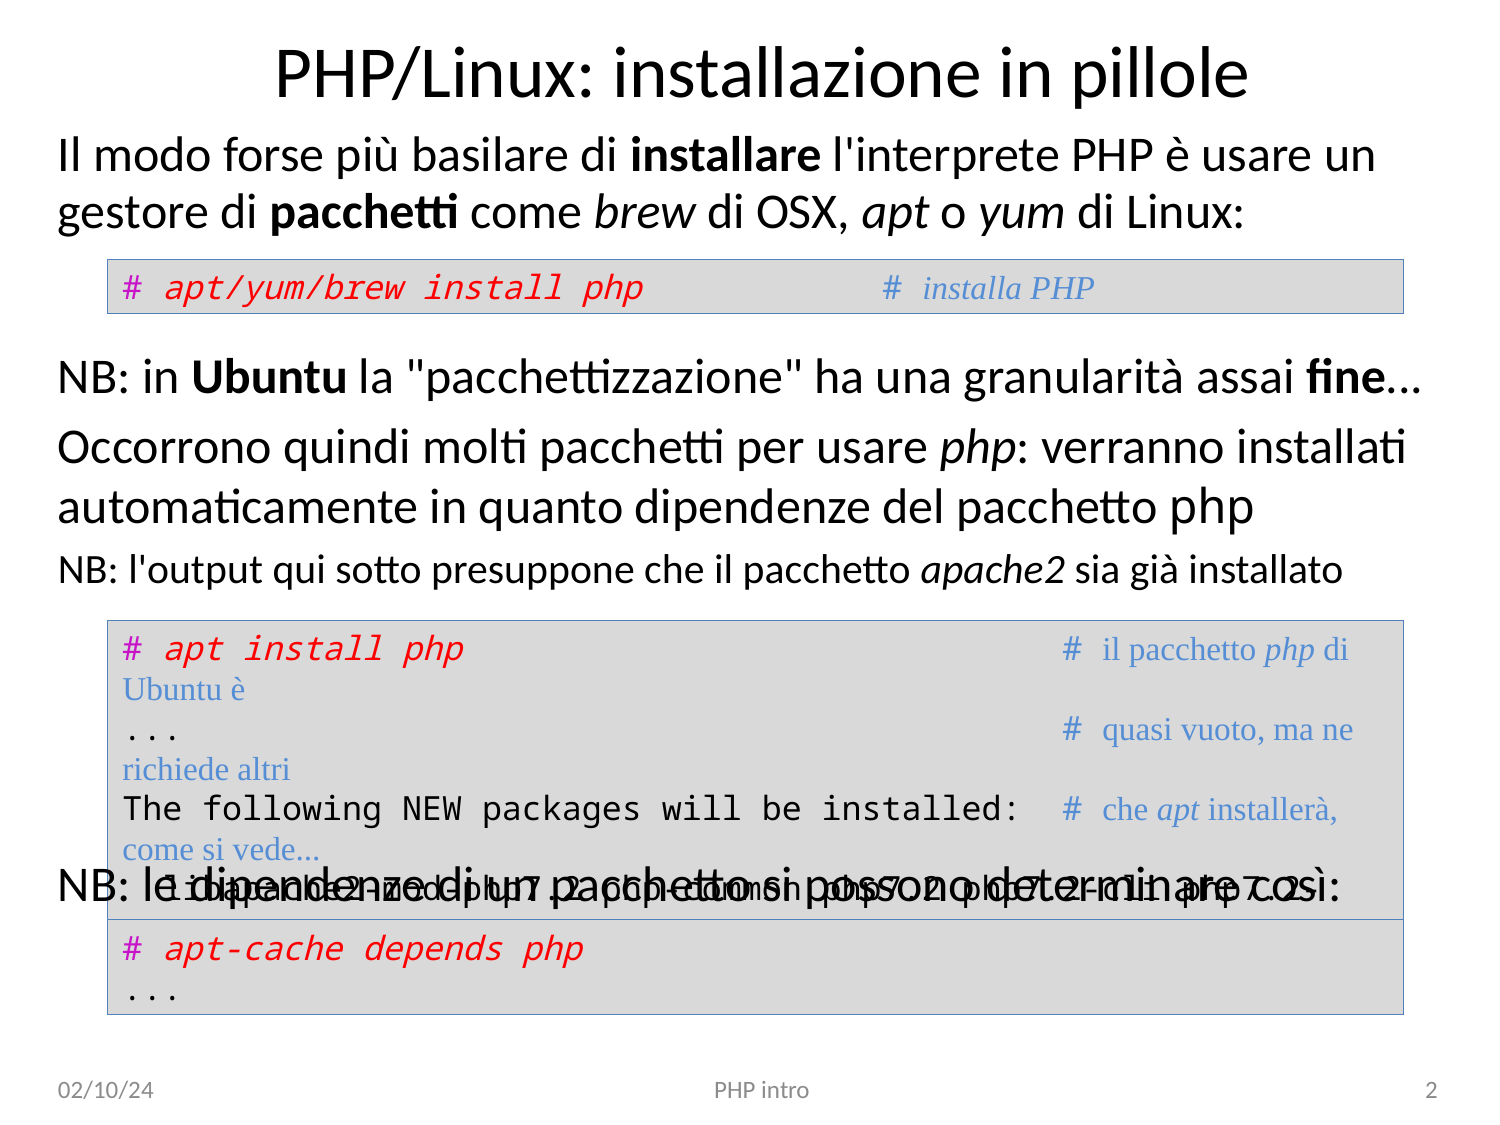

# PHP/Linux: installazione in pillole
Il modo forse più basilare di installare l'interprete PHP è usare un gestore di pacchetti come brew di OSX, apt o yum di Linux:
# apt/yum/brew install php            # installa PHP
NB: in Ubuntu la "pacchettizzazione" ha una granularità assai fine...
Occorrono quindi molti pacchetti per usare php: verranno installati automaticamente in quanto dipendenze del pacchetto php
NB: l'output qui sotto presuppone che il pacchetto apache2 sia già installato
# apt install php                              # il pacchetto php di Ubuntu è
...                                            # quasi vuoto, ma ne richiede altri
The following NEW packages will be installed:  # che apt installerà, come si vede...
  libapache2-mod-php7.2 php-common php7.2 php7.2-cli php7.2-common
  php7.2-json php7.2-opcache php7.2-readline
NB: le dipendenze di un pacchetto si possono determinare così:
# apt-cache depends php
...
02/10/24
PHP intro
2